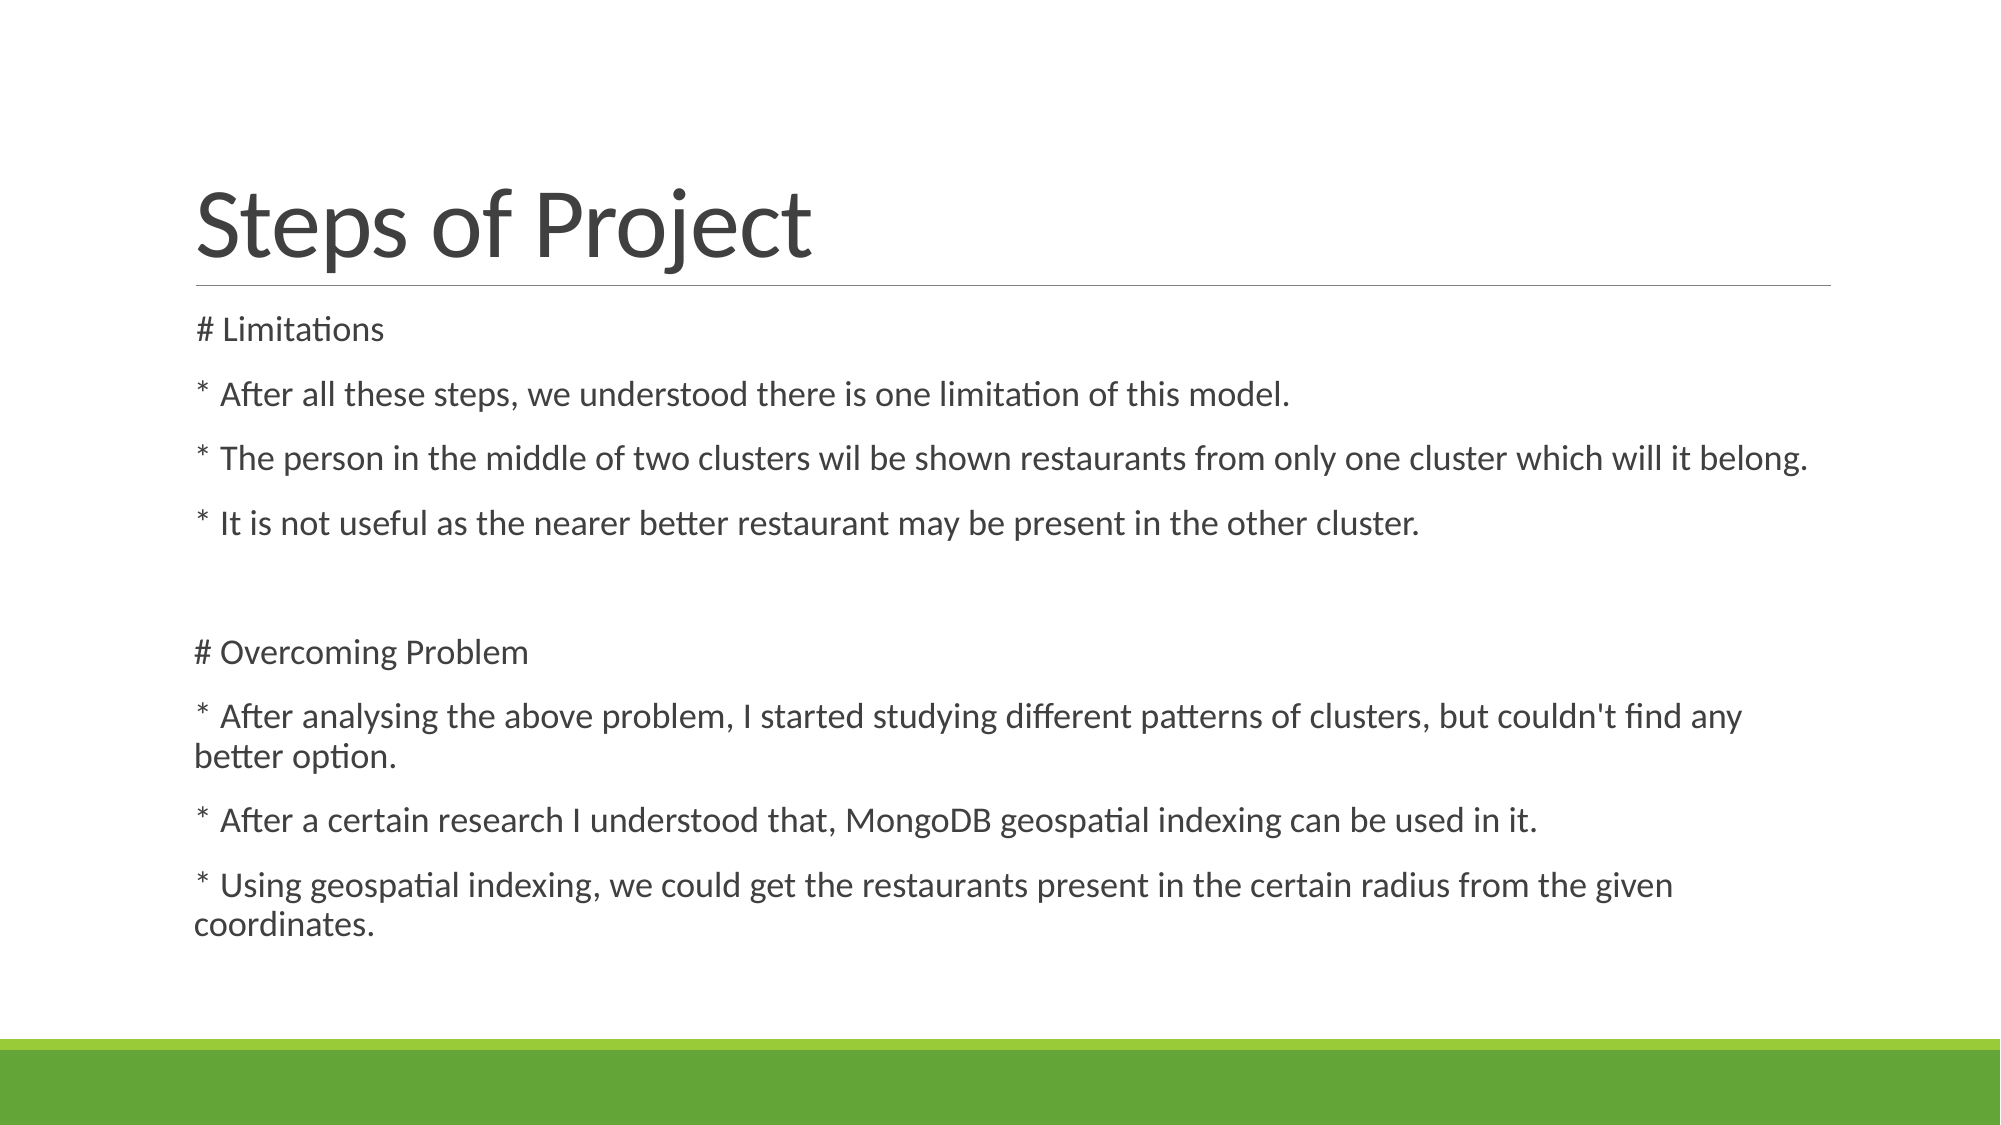

# Steps of Project
  # Limitations
* After all these steps, we understood there is one limitation of this model.
* The person in the middle of two clusters wil be shown restaurants from only one cluster which will it belong.
* It is not useful as the nearer better restaurant may be present in the other cluster.

# Overcoming Problem
* After analysing the above problem, I started studying different patterns of clusters, but couldn't find any better option.
* After a certain research I understood that, MongoDB geospatial indexing can be used in it.
* Using geospatial indexing, we could get the restaurants present in the certain radius from the given coordinates.